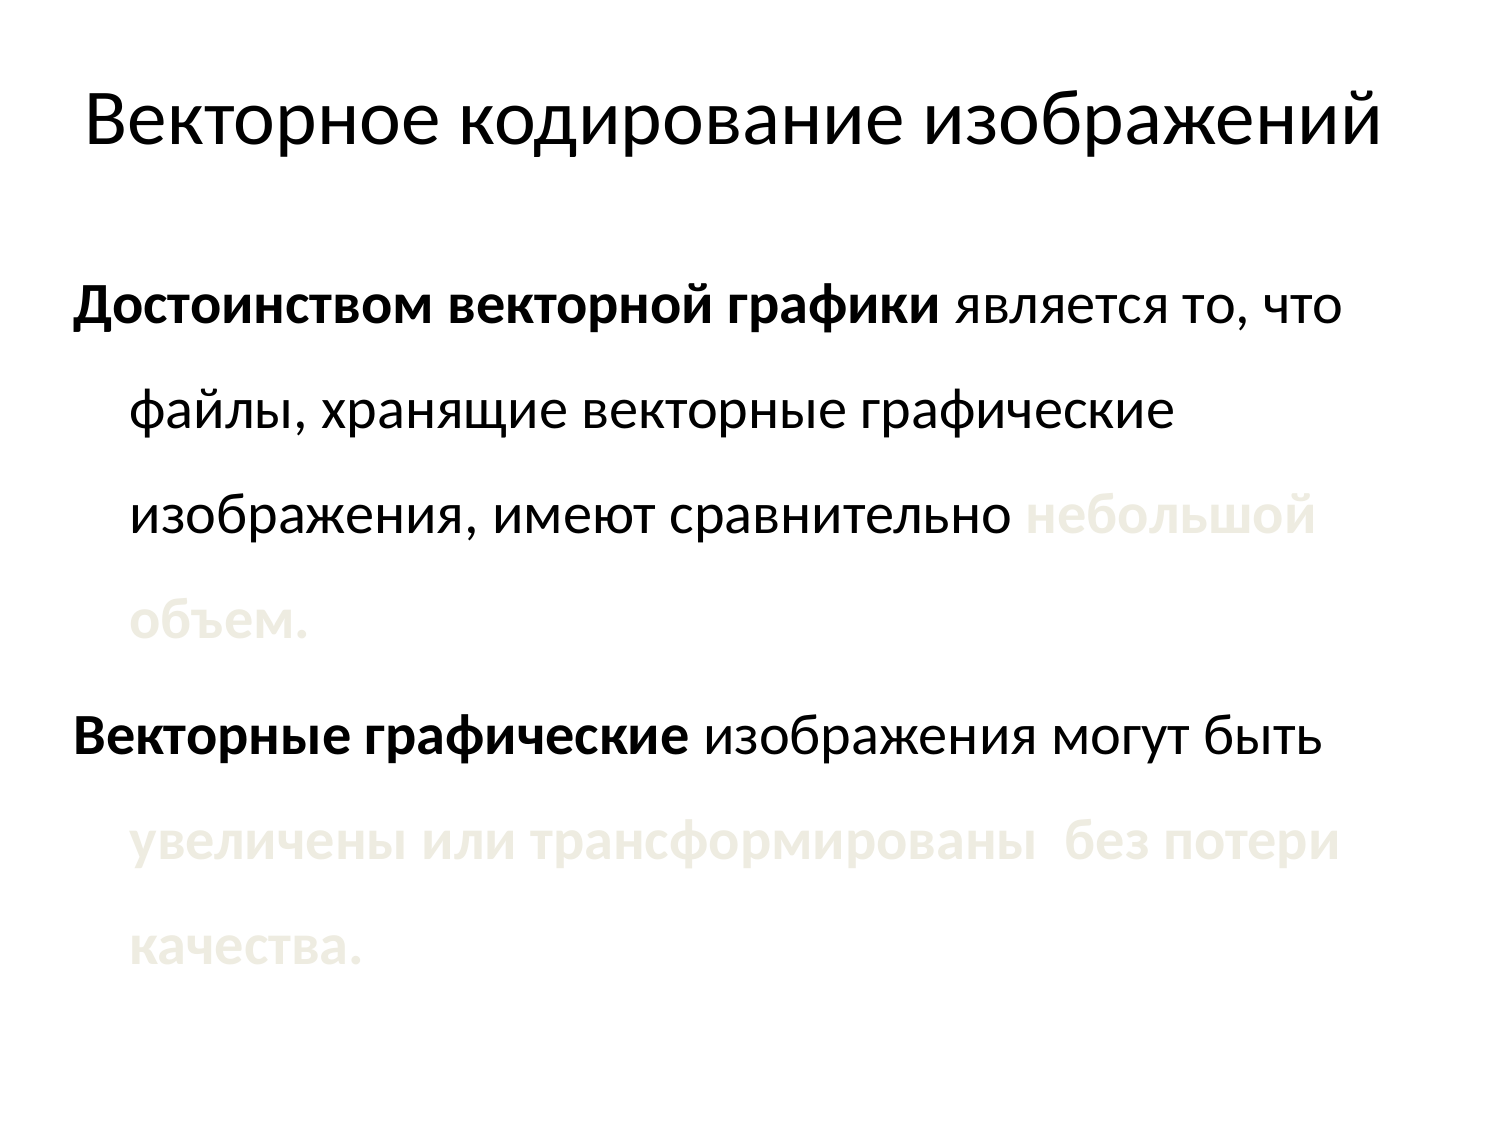

Векторное кодирование изображений
Достоинством векторной графики является то, что файлы, хранящие векторные графические изображения, имеют сравнительно небольшой объем.
Векторные графические изображения могут быть увеличены или трансформированы  без потери качества.